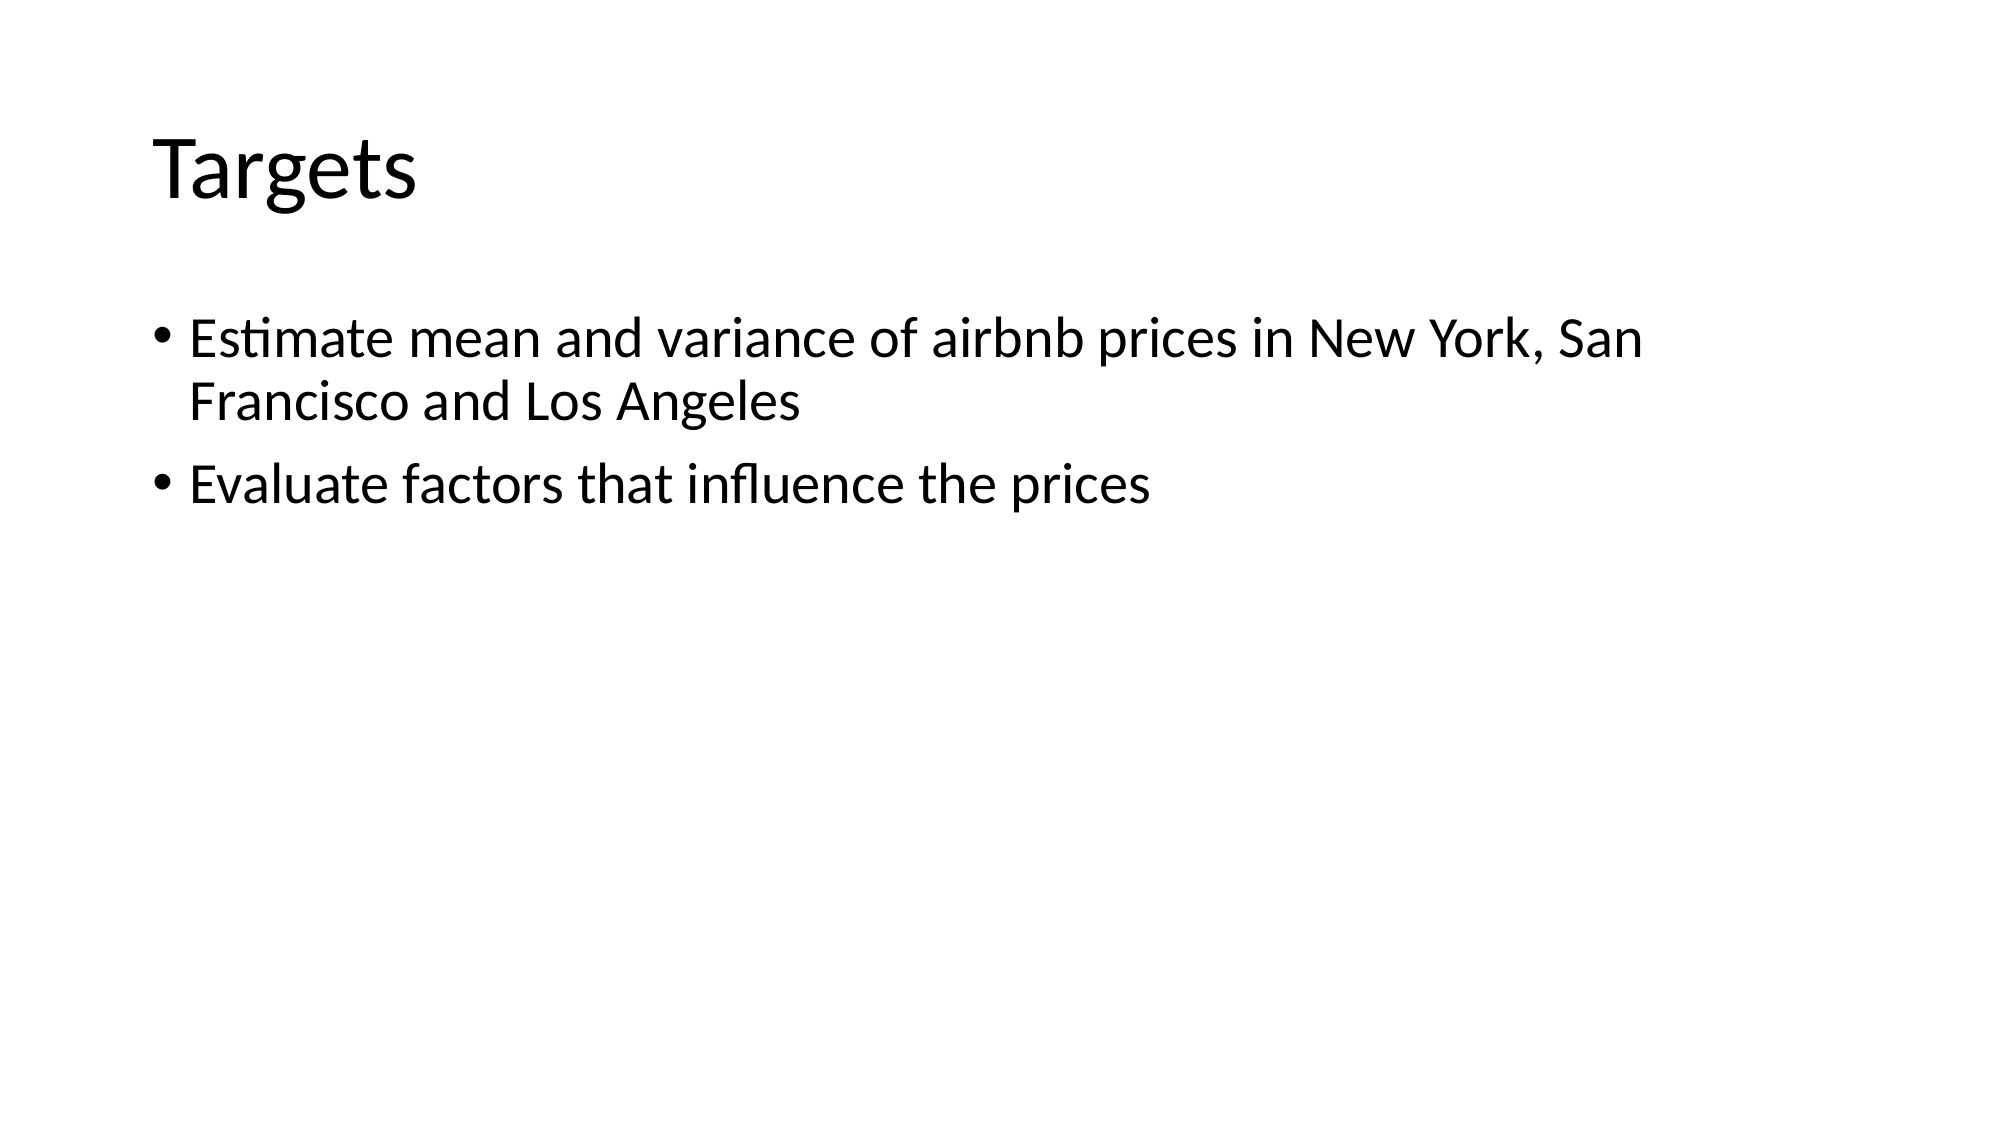

# Targets
Estimate mean and variance of airbnb prices in New York, San Francisco and Los Angeles
Evaluate factors that influence the prices